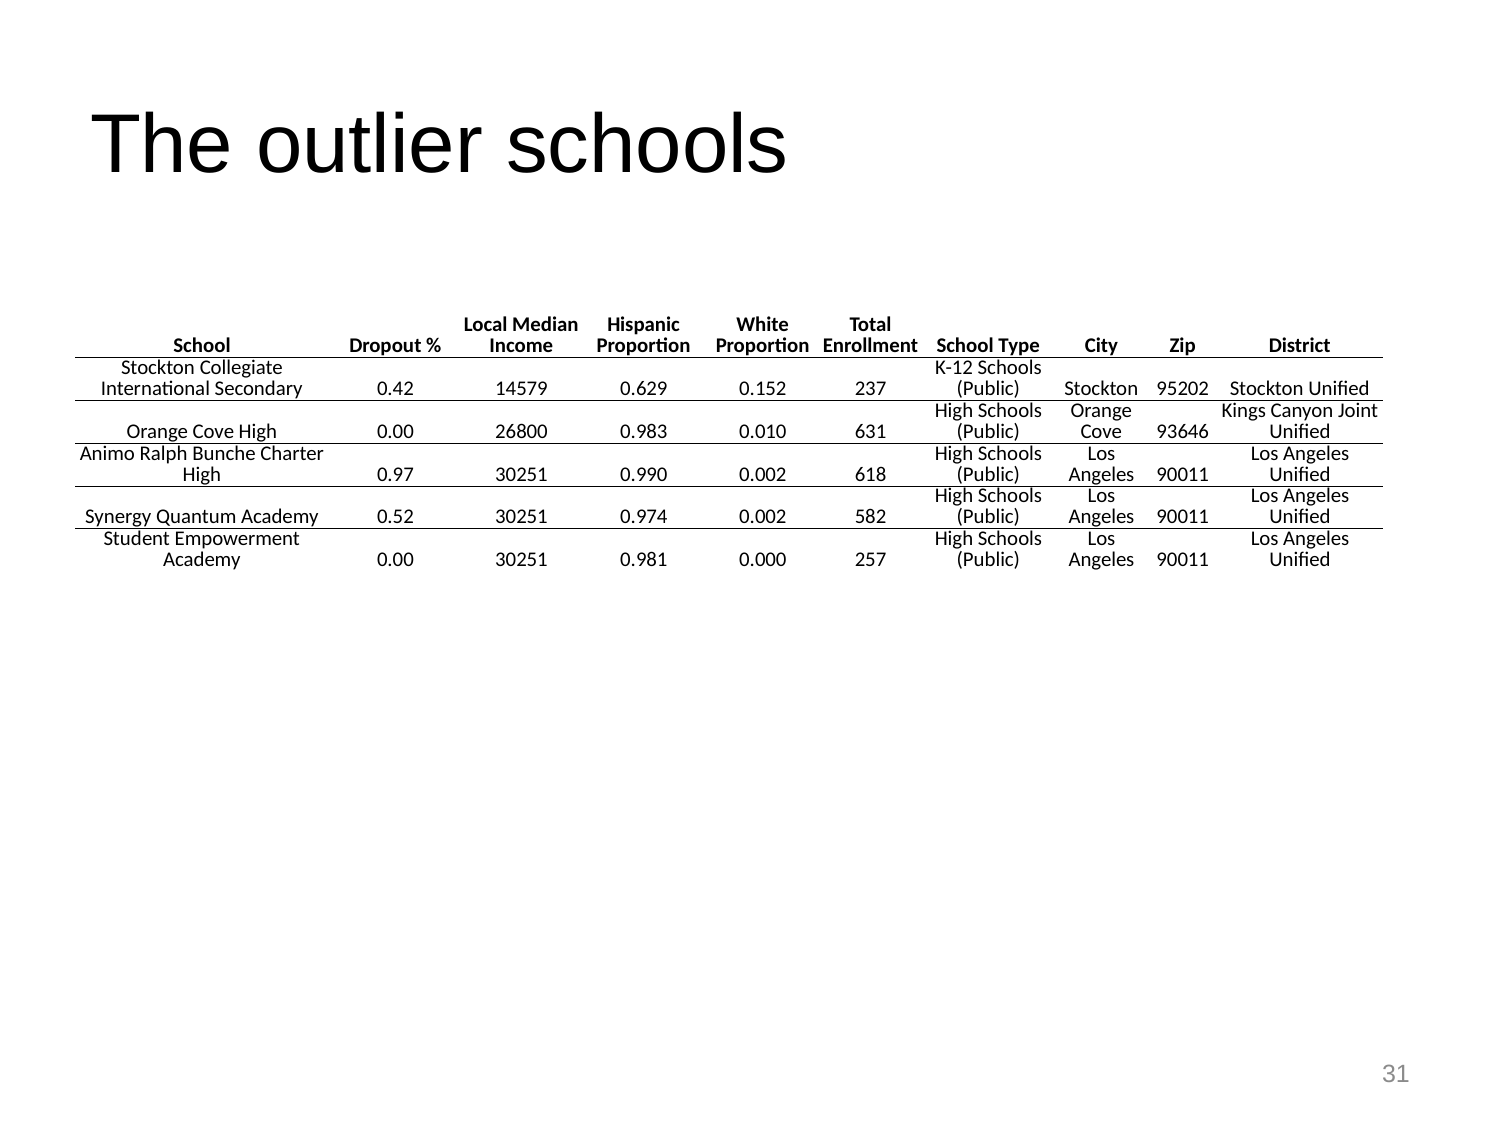

# The outlier schools
| School | Dropout % | Local Median Income | Hispanic Proportion | White Proportion | Total Enrollment | School Type | City | Zip | District |
| --- | --- | --- | --- | --- | --- | --- | --- | --- | --- |
| Stockton Collegiate International Secondary | 0.42 | 14579 | 0.629 | 0.152 | 237 | K-12 Schools (Public) | Stockton | 95202 | Stockton Unified |
| Orange Cove High | 0.00 | 26800 | 0.983 | 0.010 | 631 | High Schools (Public) | Orange Cove | 93646 | Kings Canyon Joint Unified |
| Animo Ralph Bunche Charter High | 0.97 | 30251 | 0.990 | 0.002 | 618 | High Schools (Public) | Los Angeles | 90011 | Los Angeles Unified |
| Synergy Quantum Academy | 0.52 | 30251 | 0.974 | 0.002 | 582 | High Schools (Public) | Los Angeles | 90011 | Los Angeles Unified |
| Student Empowerment Academy | 0.00 | 30251 | 0.981 | 0.000 | 257 | High Schools (Public) | Los Angeles | 90011 | Los Angeles Unified |
31